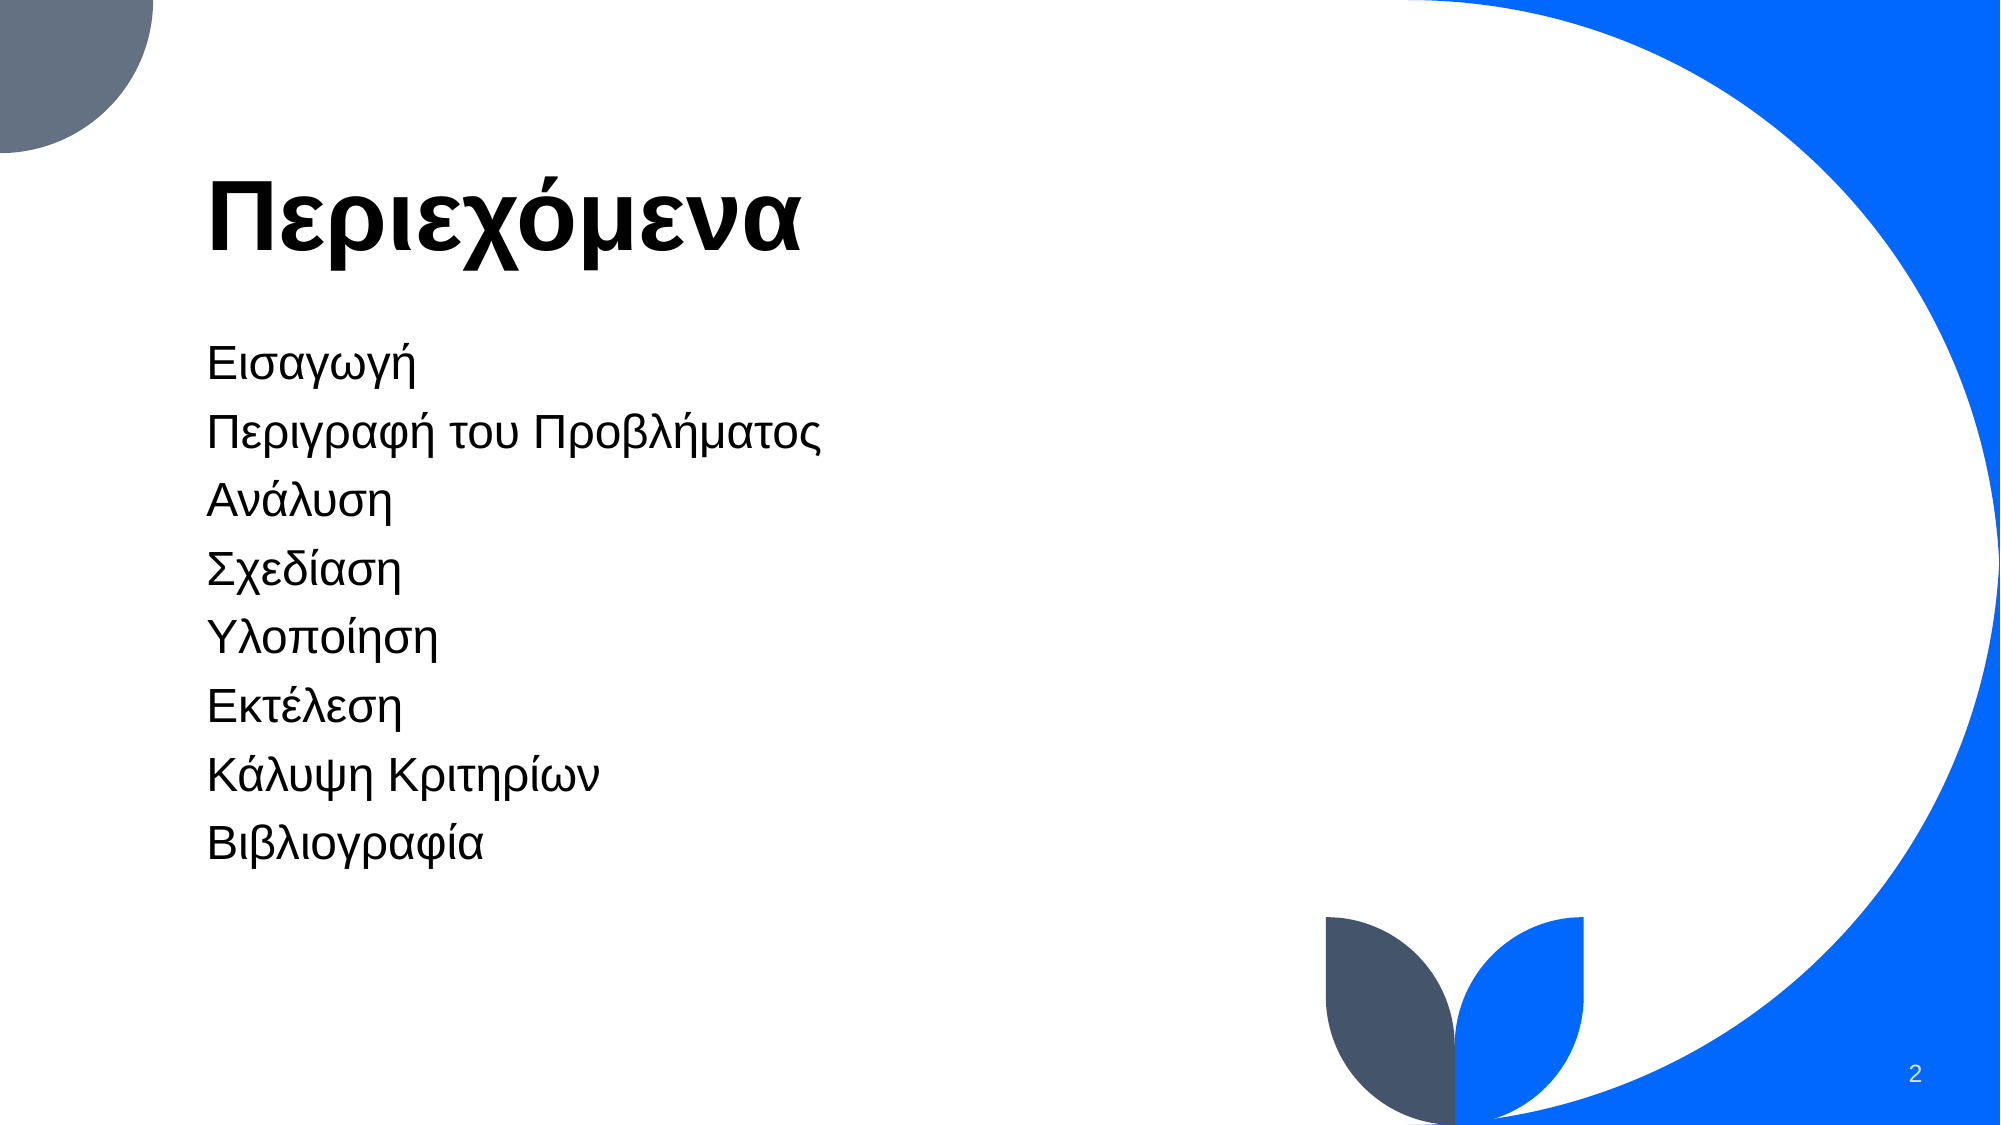

# Περιεχόμενα
Εισαγωγή
Περιγραφή του Προβλήματος
Ανάλυση
Σχεδίαση
Υλοποίηση
Εκτέλεση
Κάλυψη Κριτηρίων
Βιβλιογραφία

2